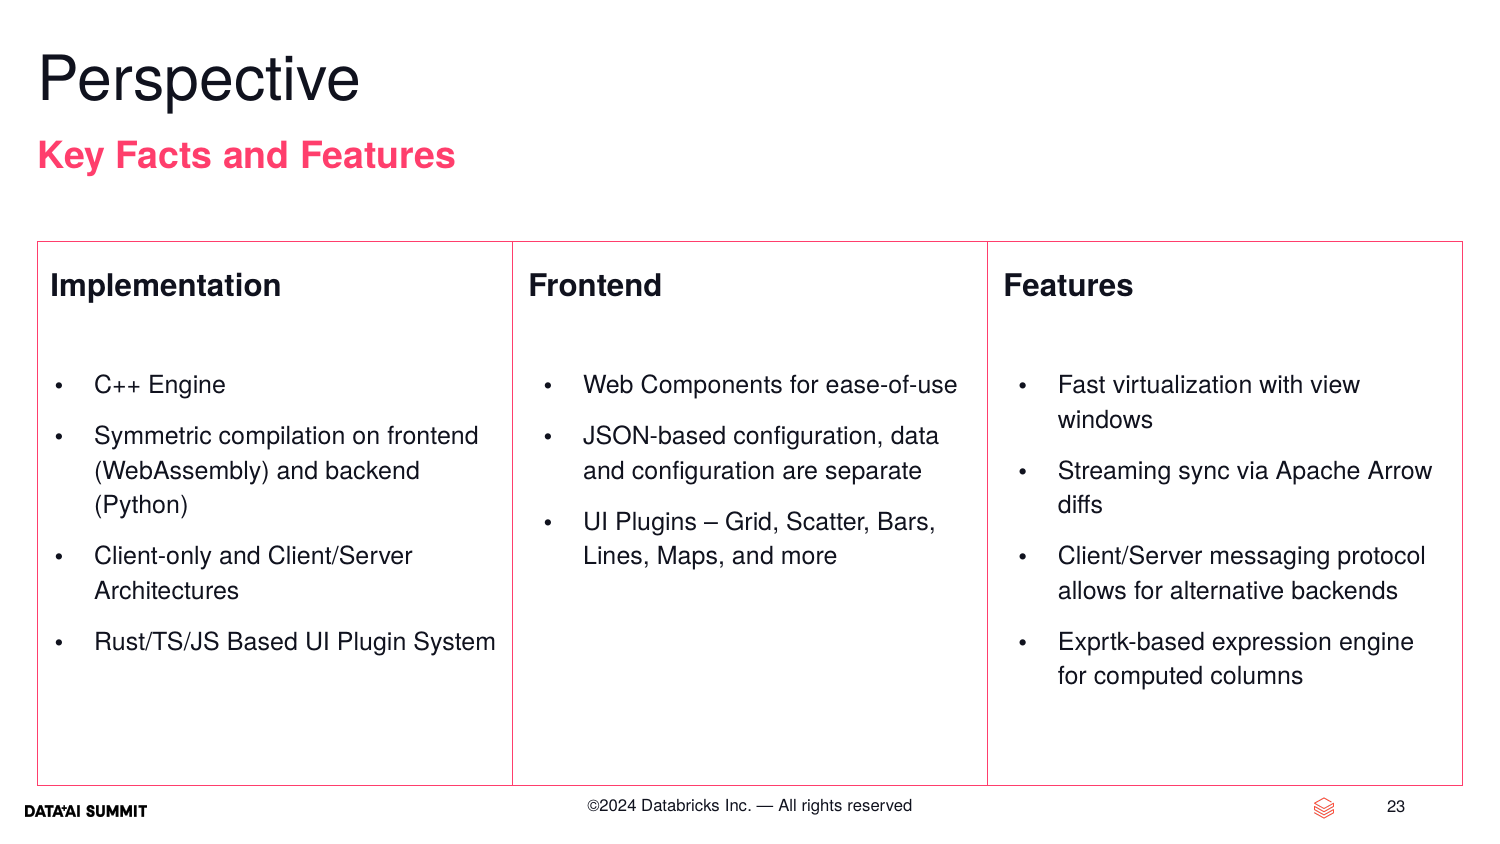

# Perspective
Key Facts and Features
Implementation
Frontend
Features
C++ Engine
Symmetric compilation on frontend (WebAssembly) and backend (Python)
Client-only and Client/Server Architectures
Rust/TS/JS Based UI Plugin System
Web Components for ease-of-use
JSON-based configuration, data and configuration are separate
UI Plugins – Grid, Scatter, Bars, Lines, Maps, and more
Fast virtualization with view windows
Streaming sync via Apache Arrow diffs
Client/Server messaging protocol allows for alternative backends
Exprtk-based expression engine for computed columns
23
23